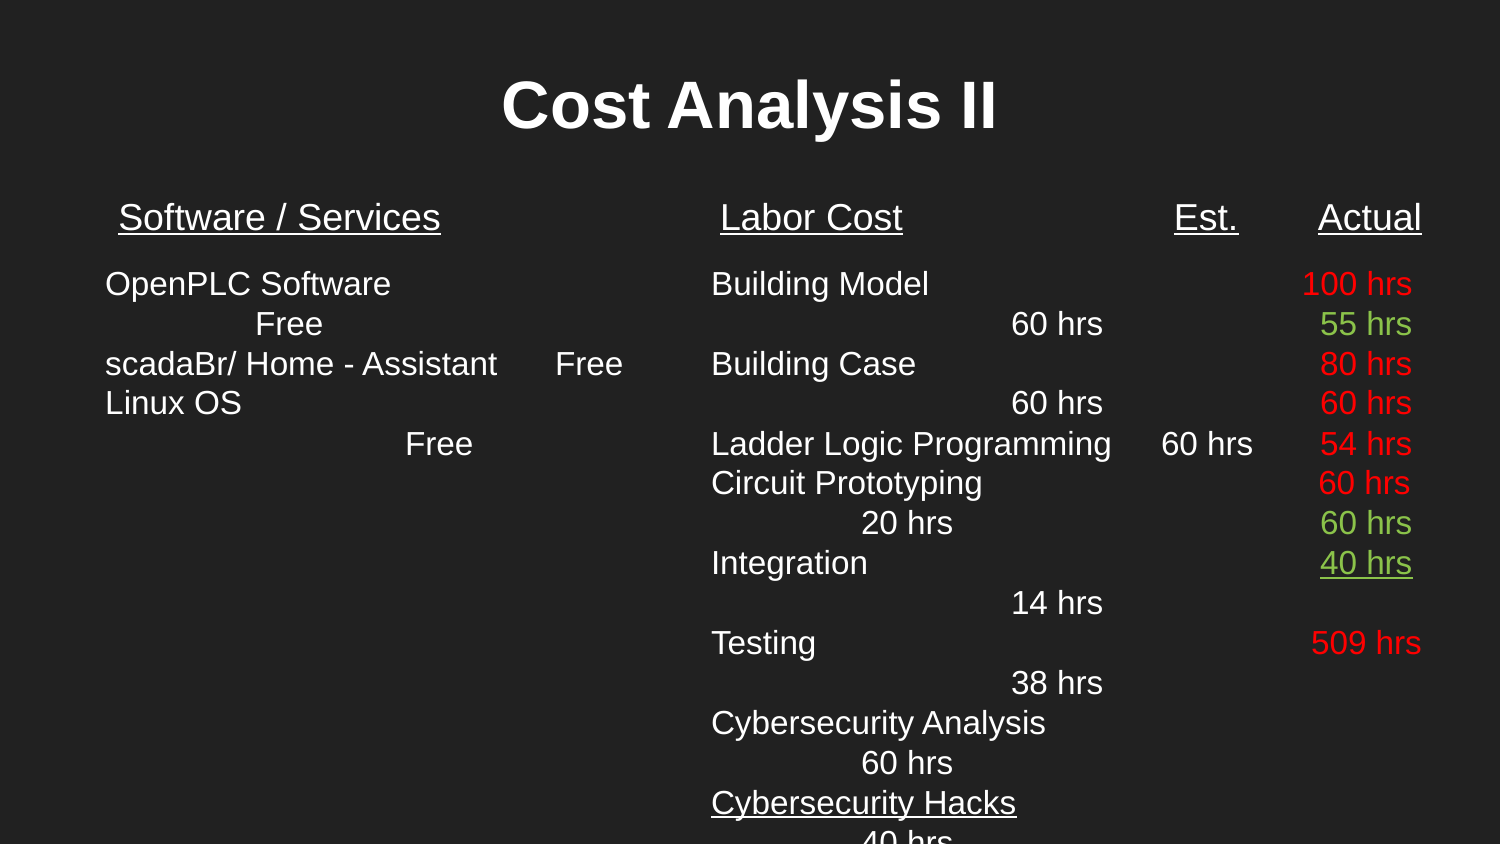

# Cost Analysis II
Software / Services
Labor Cost
Est.
Actual
OpenPLC Software			Free
scadaBr/ Home - Assistant	Free
Linux OS					Free
Building Model				60 hrs
Building Case				60 hrs
Ladder Logic Programming	60 hrs
Circuit Prototyping			20 hrs
Integration				14 hrs
Testing					38 hrs
Cybersecurity Analysis		60 hrs
Cybersecurity Hacks		40 hrs

				Total	       352 hrs
100 hrs
  55 hrs
  80 hrs
  60 hrs
  54 hrs
  60 hrs
  60 hrs
  40 hrs

 509 hrs